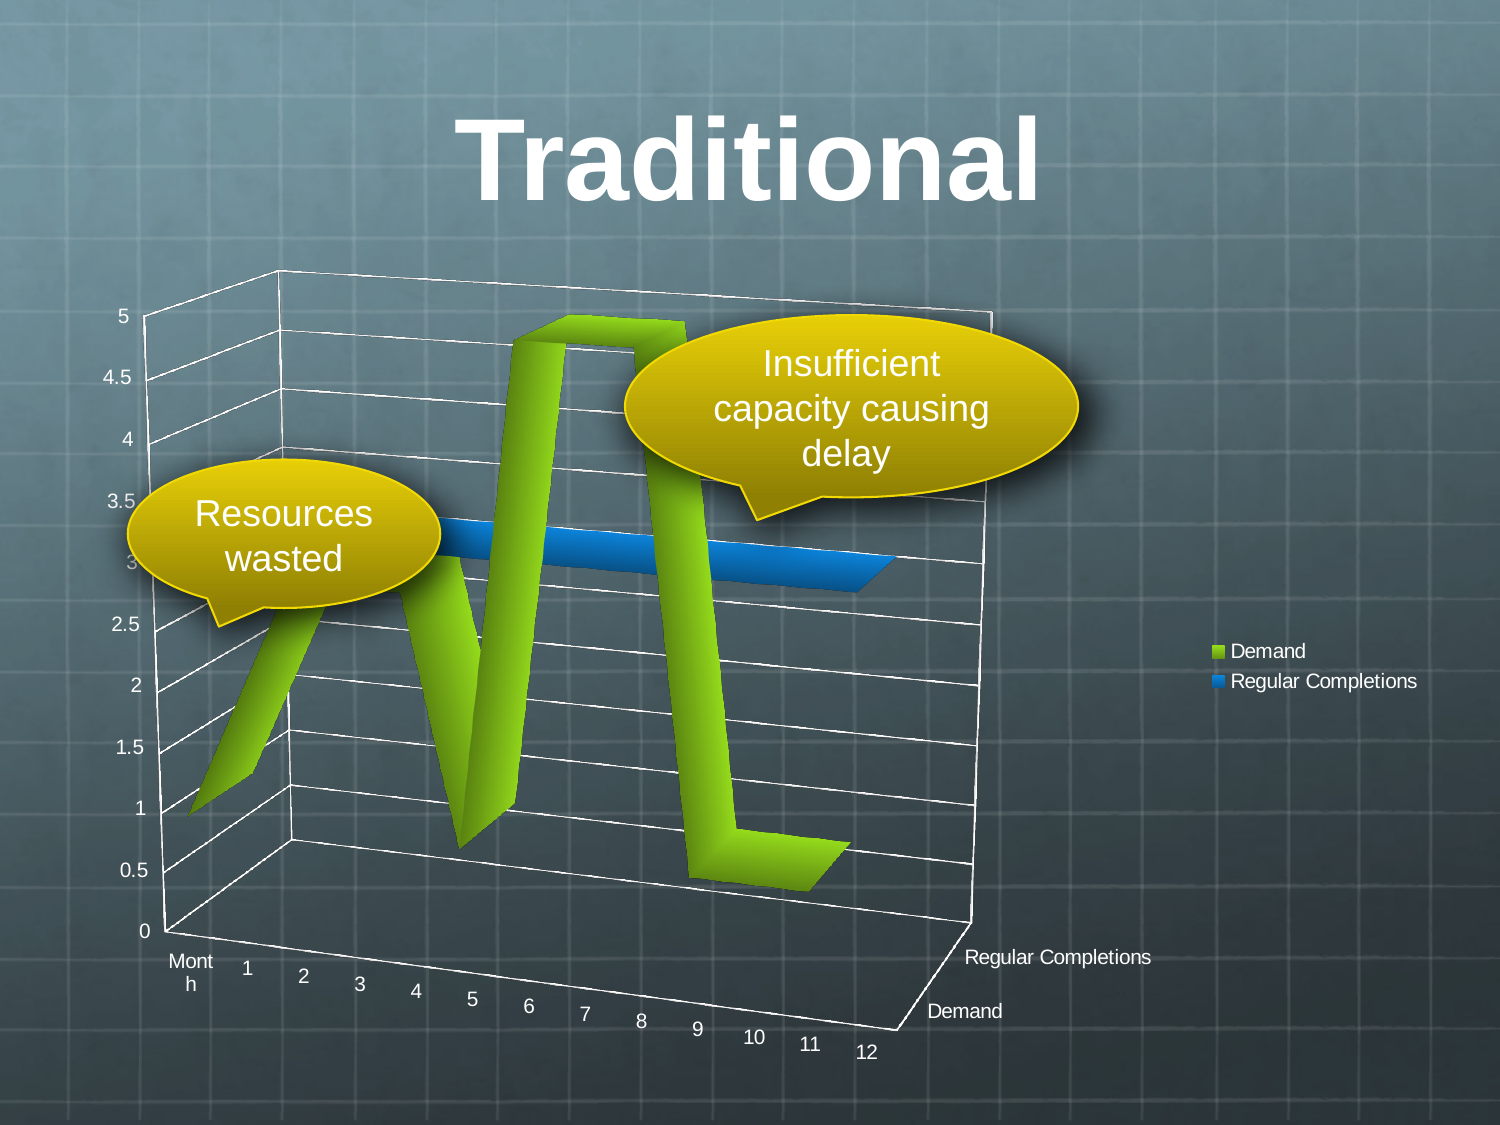

# Traditional

[unsupported chart]

Insufficient capacity causing delay
Resources wasted